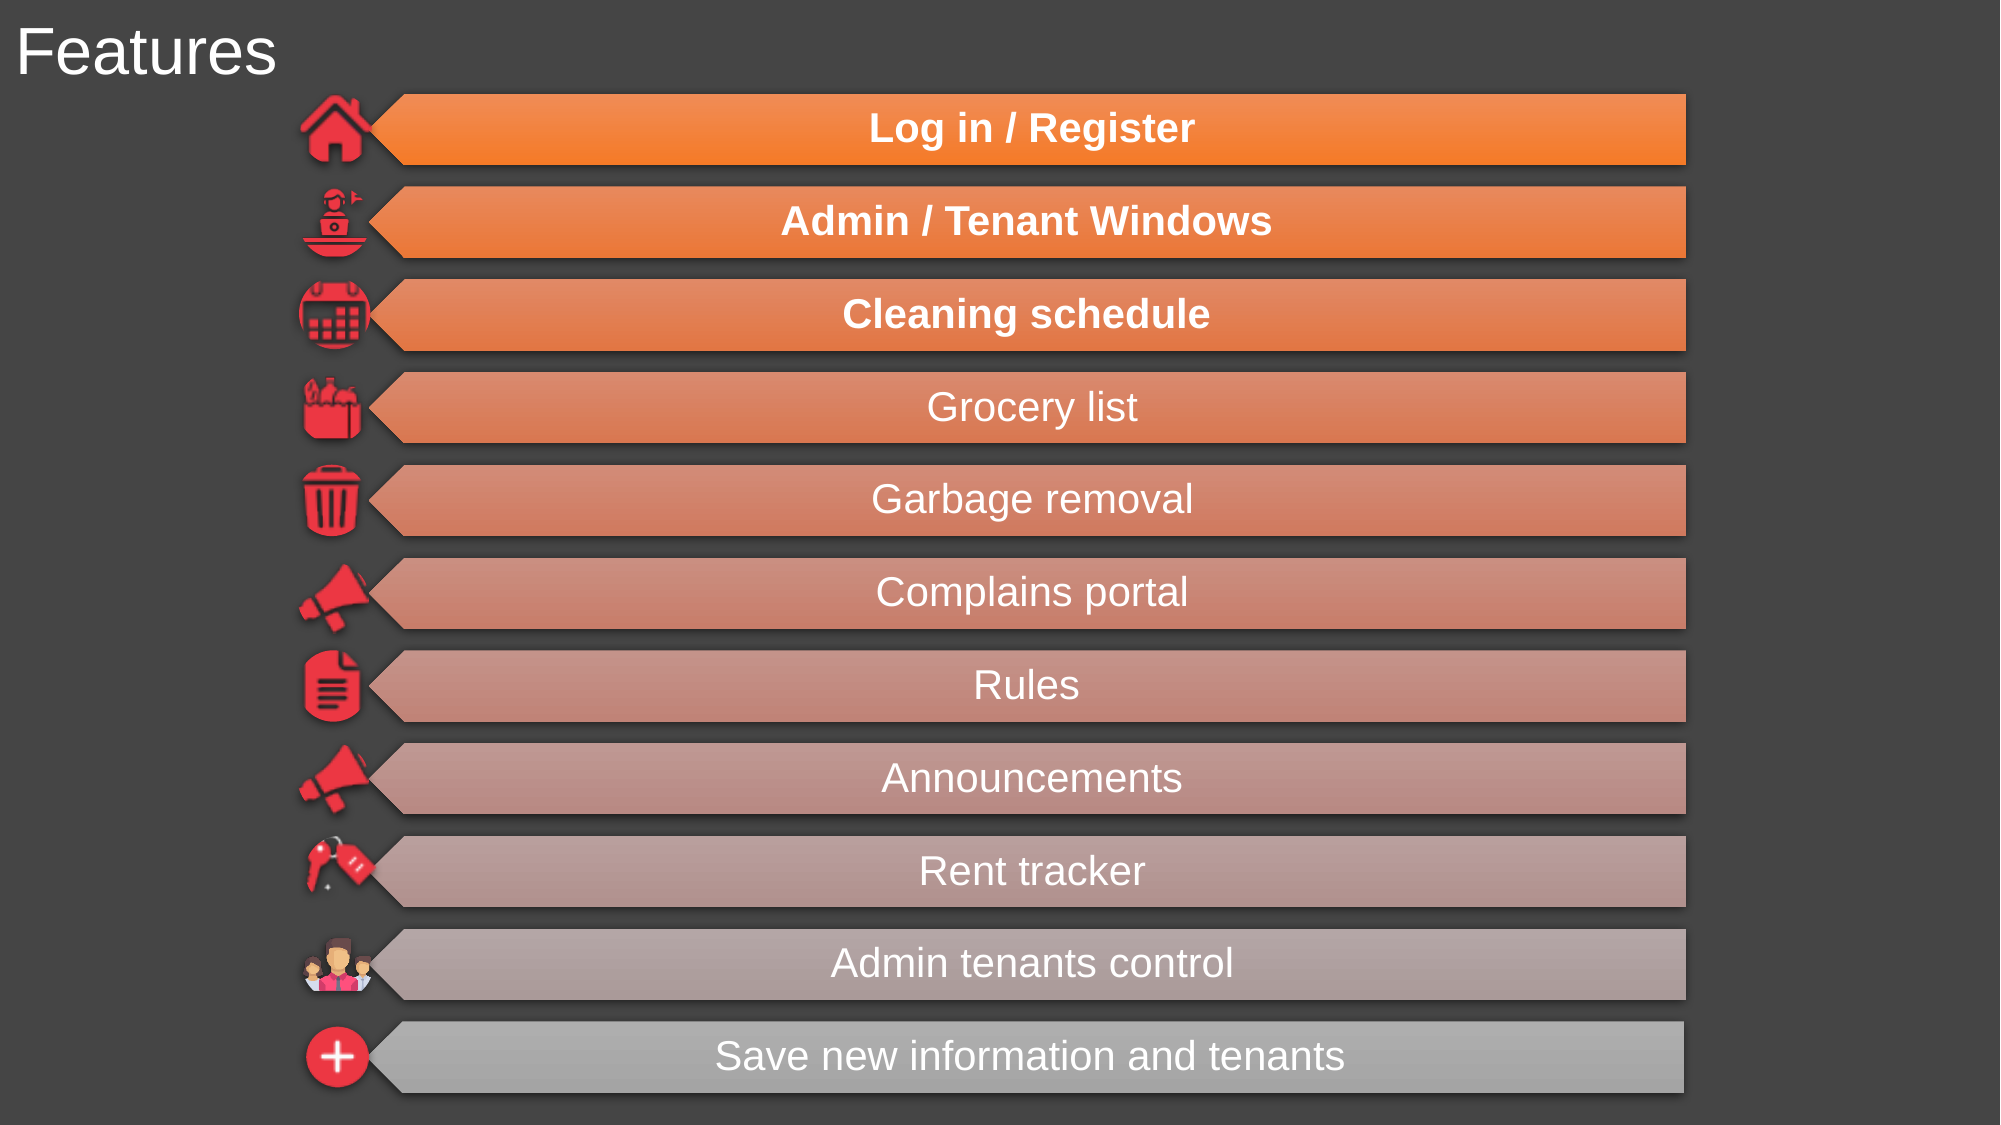

Features
Log in / Register
Admin / Tenant Windows
Cleaning schedule
Grocery list
Garbage removal
Complains portal
Rules
Announcements
Rent tracker
Admin tenants control
Save new information and tenants